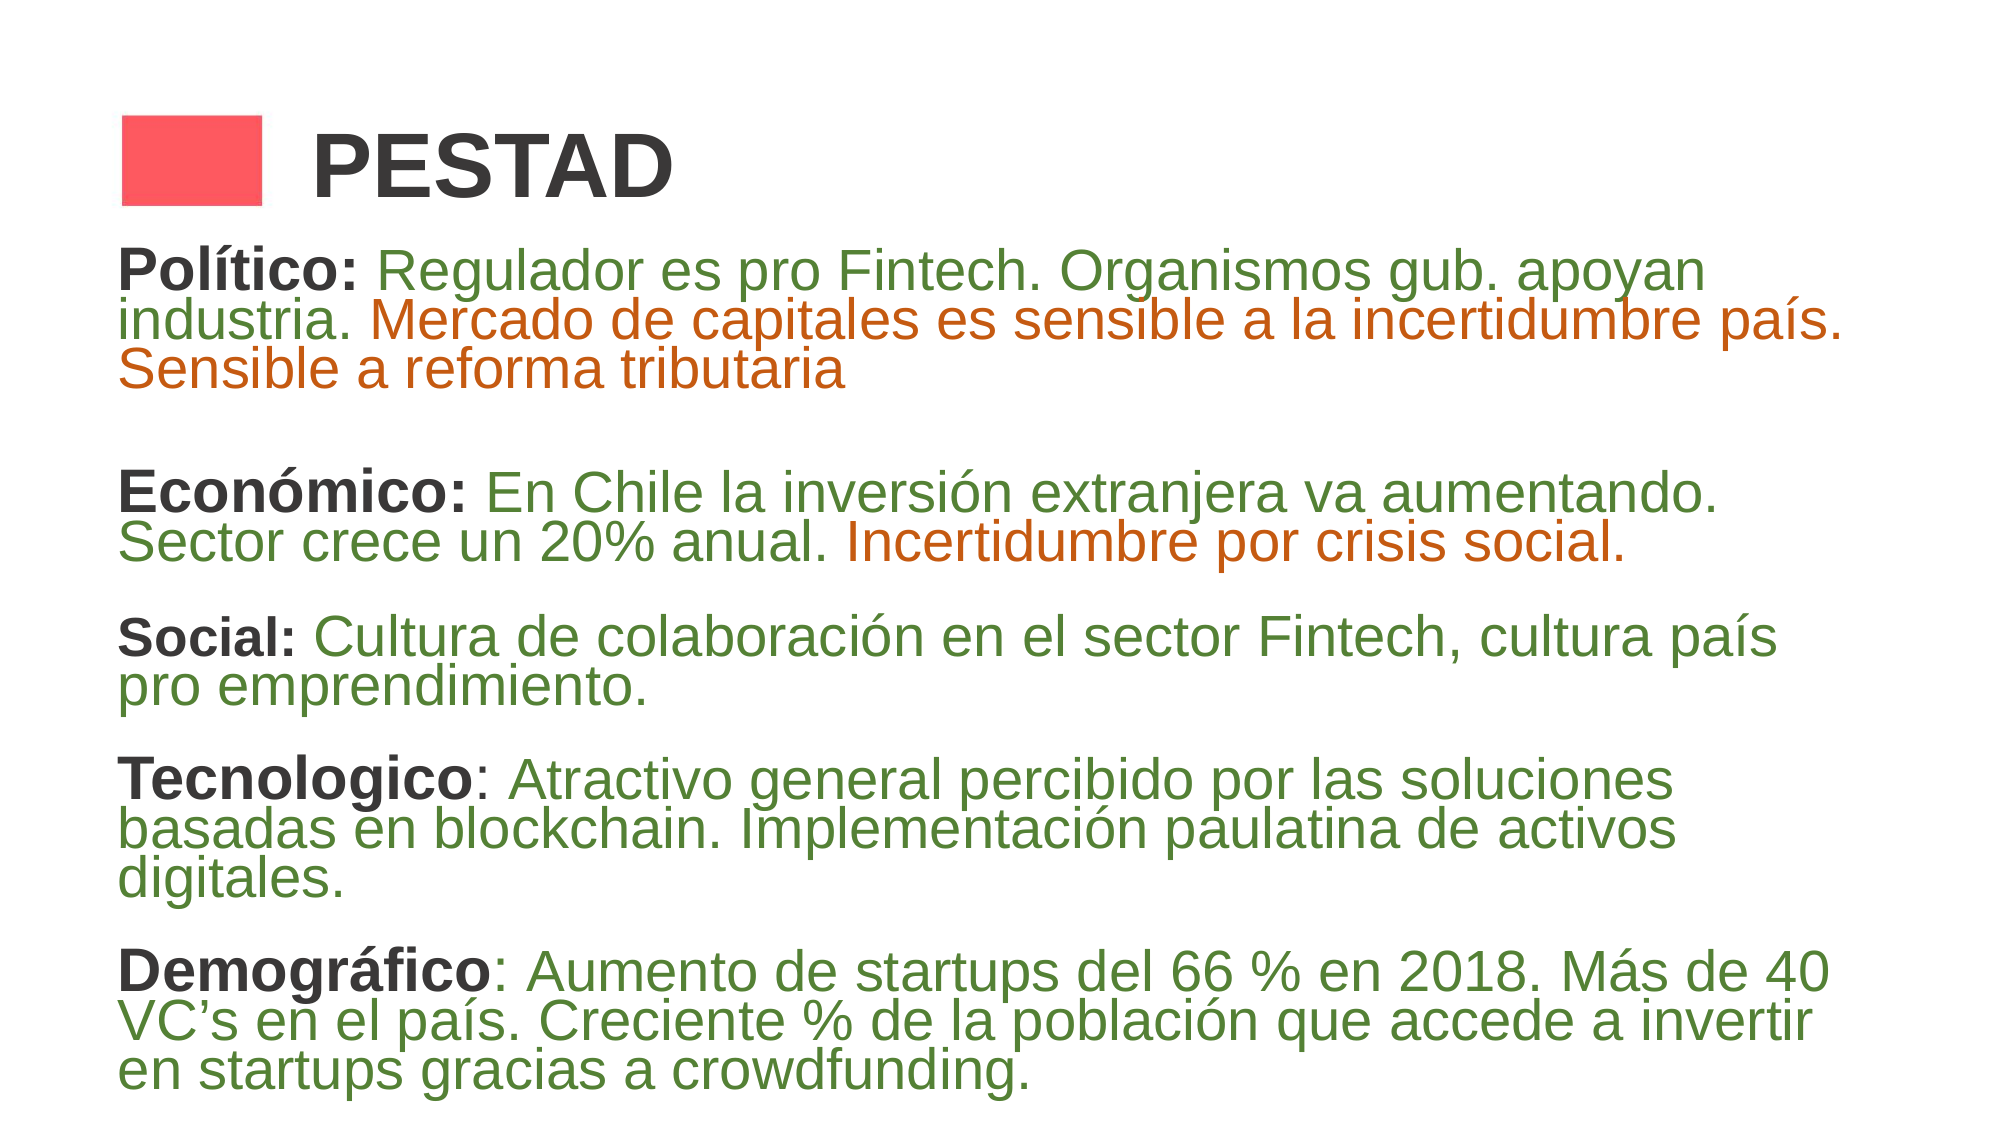

PESTAD
Político: Regulador es pro Fintech. Organismos gub. apoyan industria. Mercado de capitales es sensible a la incertidumbre país. Sensible a reforma tributaria
Económico: En Chile la inversión extranjera va aumentando. Sector crece un 20% anual. Incertidumbre por crisis social.
Social: Cultura de colaboración en el sector Fintech, cultura país pro emprendimiento.
Tecnologico: Atractivo general percibido por las soluciones basadas en blockchain. Implementación paulatina de activos digitales.

Demográfico: Aumento de startups del 66 % en 2018. Más de 40 VC’s en el país. Creciente % de la población que accede a invertir en startups gracias a crowdfunding.